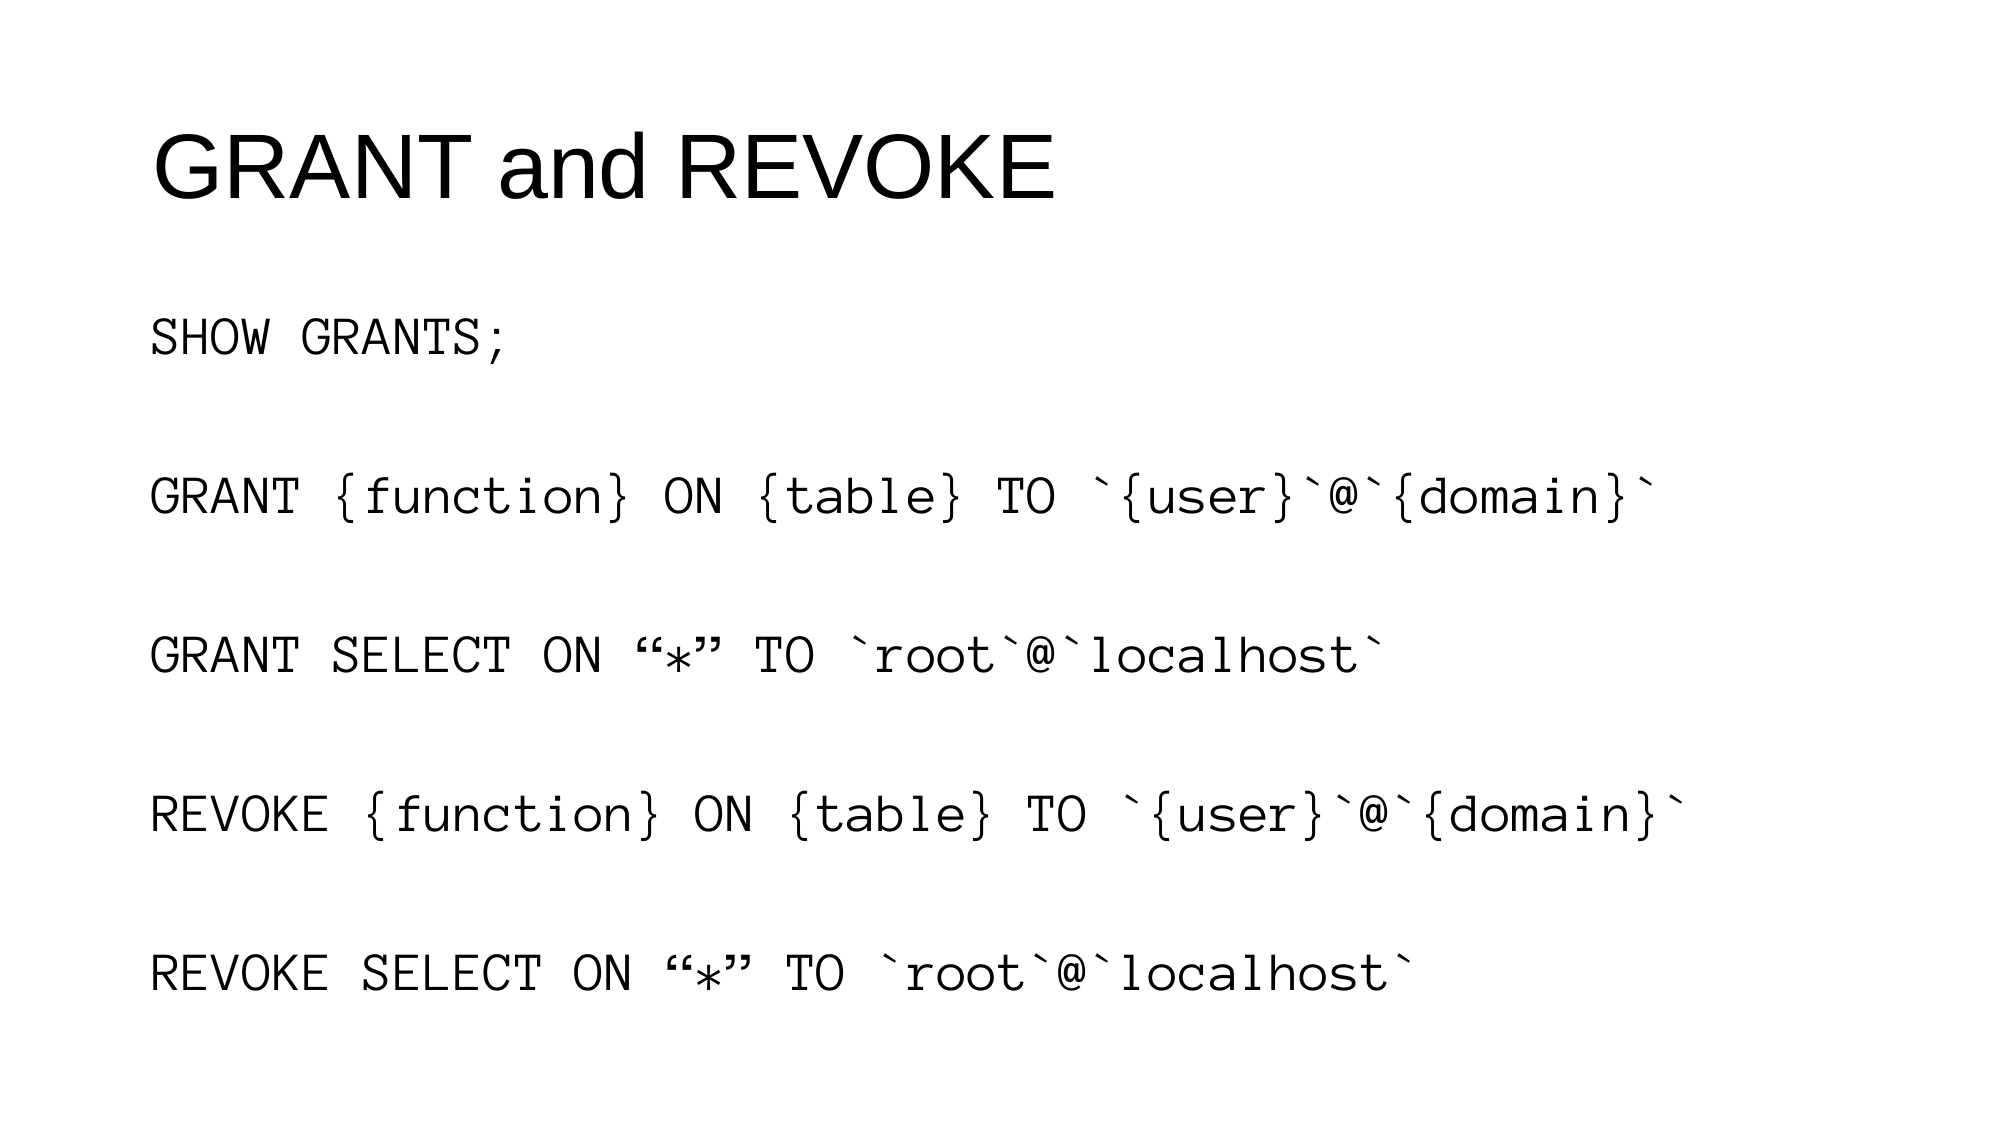

# GRANT and REVOKE
SHOW GRANTS;

GRANT {function} ON {table} TO `{user}`@`{domain}`

GRANT SELECT ON “*” TO `root`@`localhost`

REVOKE {function} ON {table} TO `{user}`@`{domain}`

REVOKE SELECT ON “*” TO `root`@`localhost`